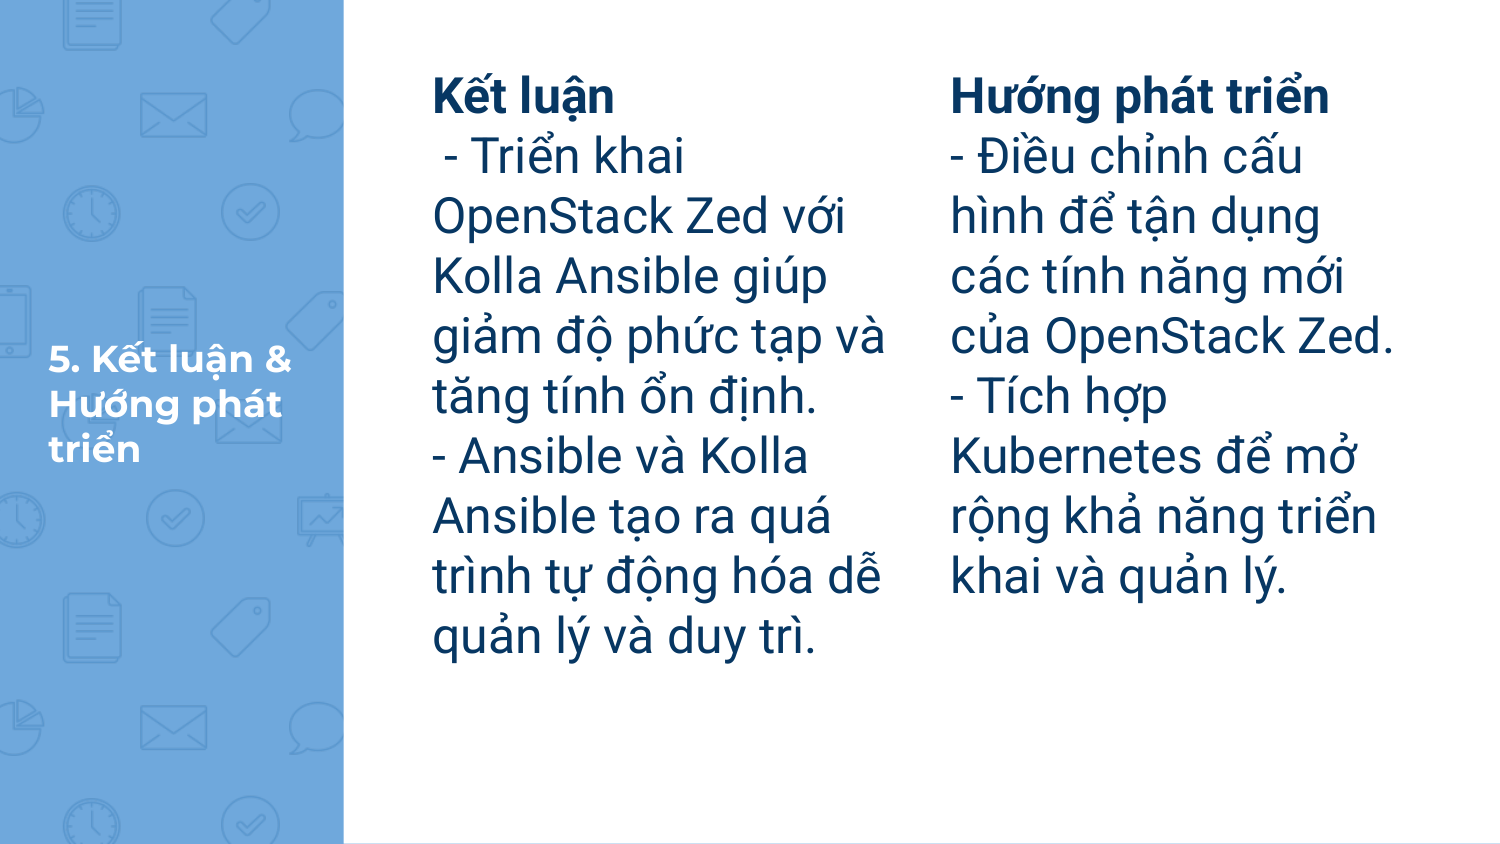

Kết luận
 - Triển khai OpenStack Zed với Kolla Ansible giúp giảm độ phức tạp và tăng tính ổn định.
- Ansible và Kolla Ansible tạo ra quá trình tự động hóa dễ quản lý và duy trì.
Hướng phát triển
- Điều chỉnh cấu hình để tận dụng các tính năng mới của OpenStack Zed.
- Tích hợp Kubernetes để mở rộng khả năng triển khai và quản lý.
# 5. Kết luận & Hướng phát triển